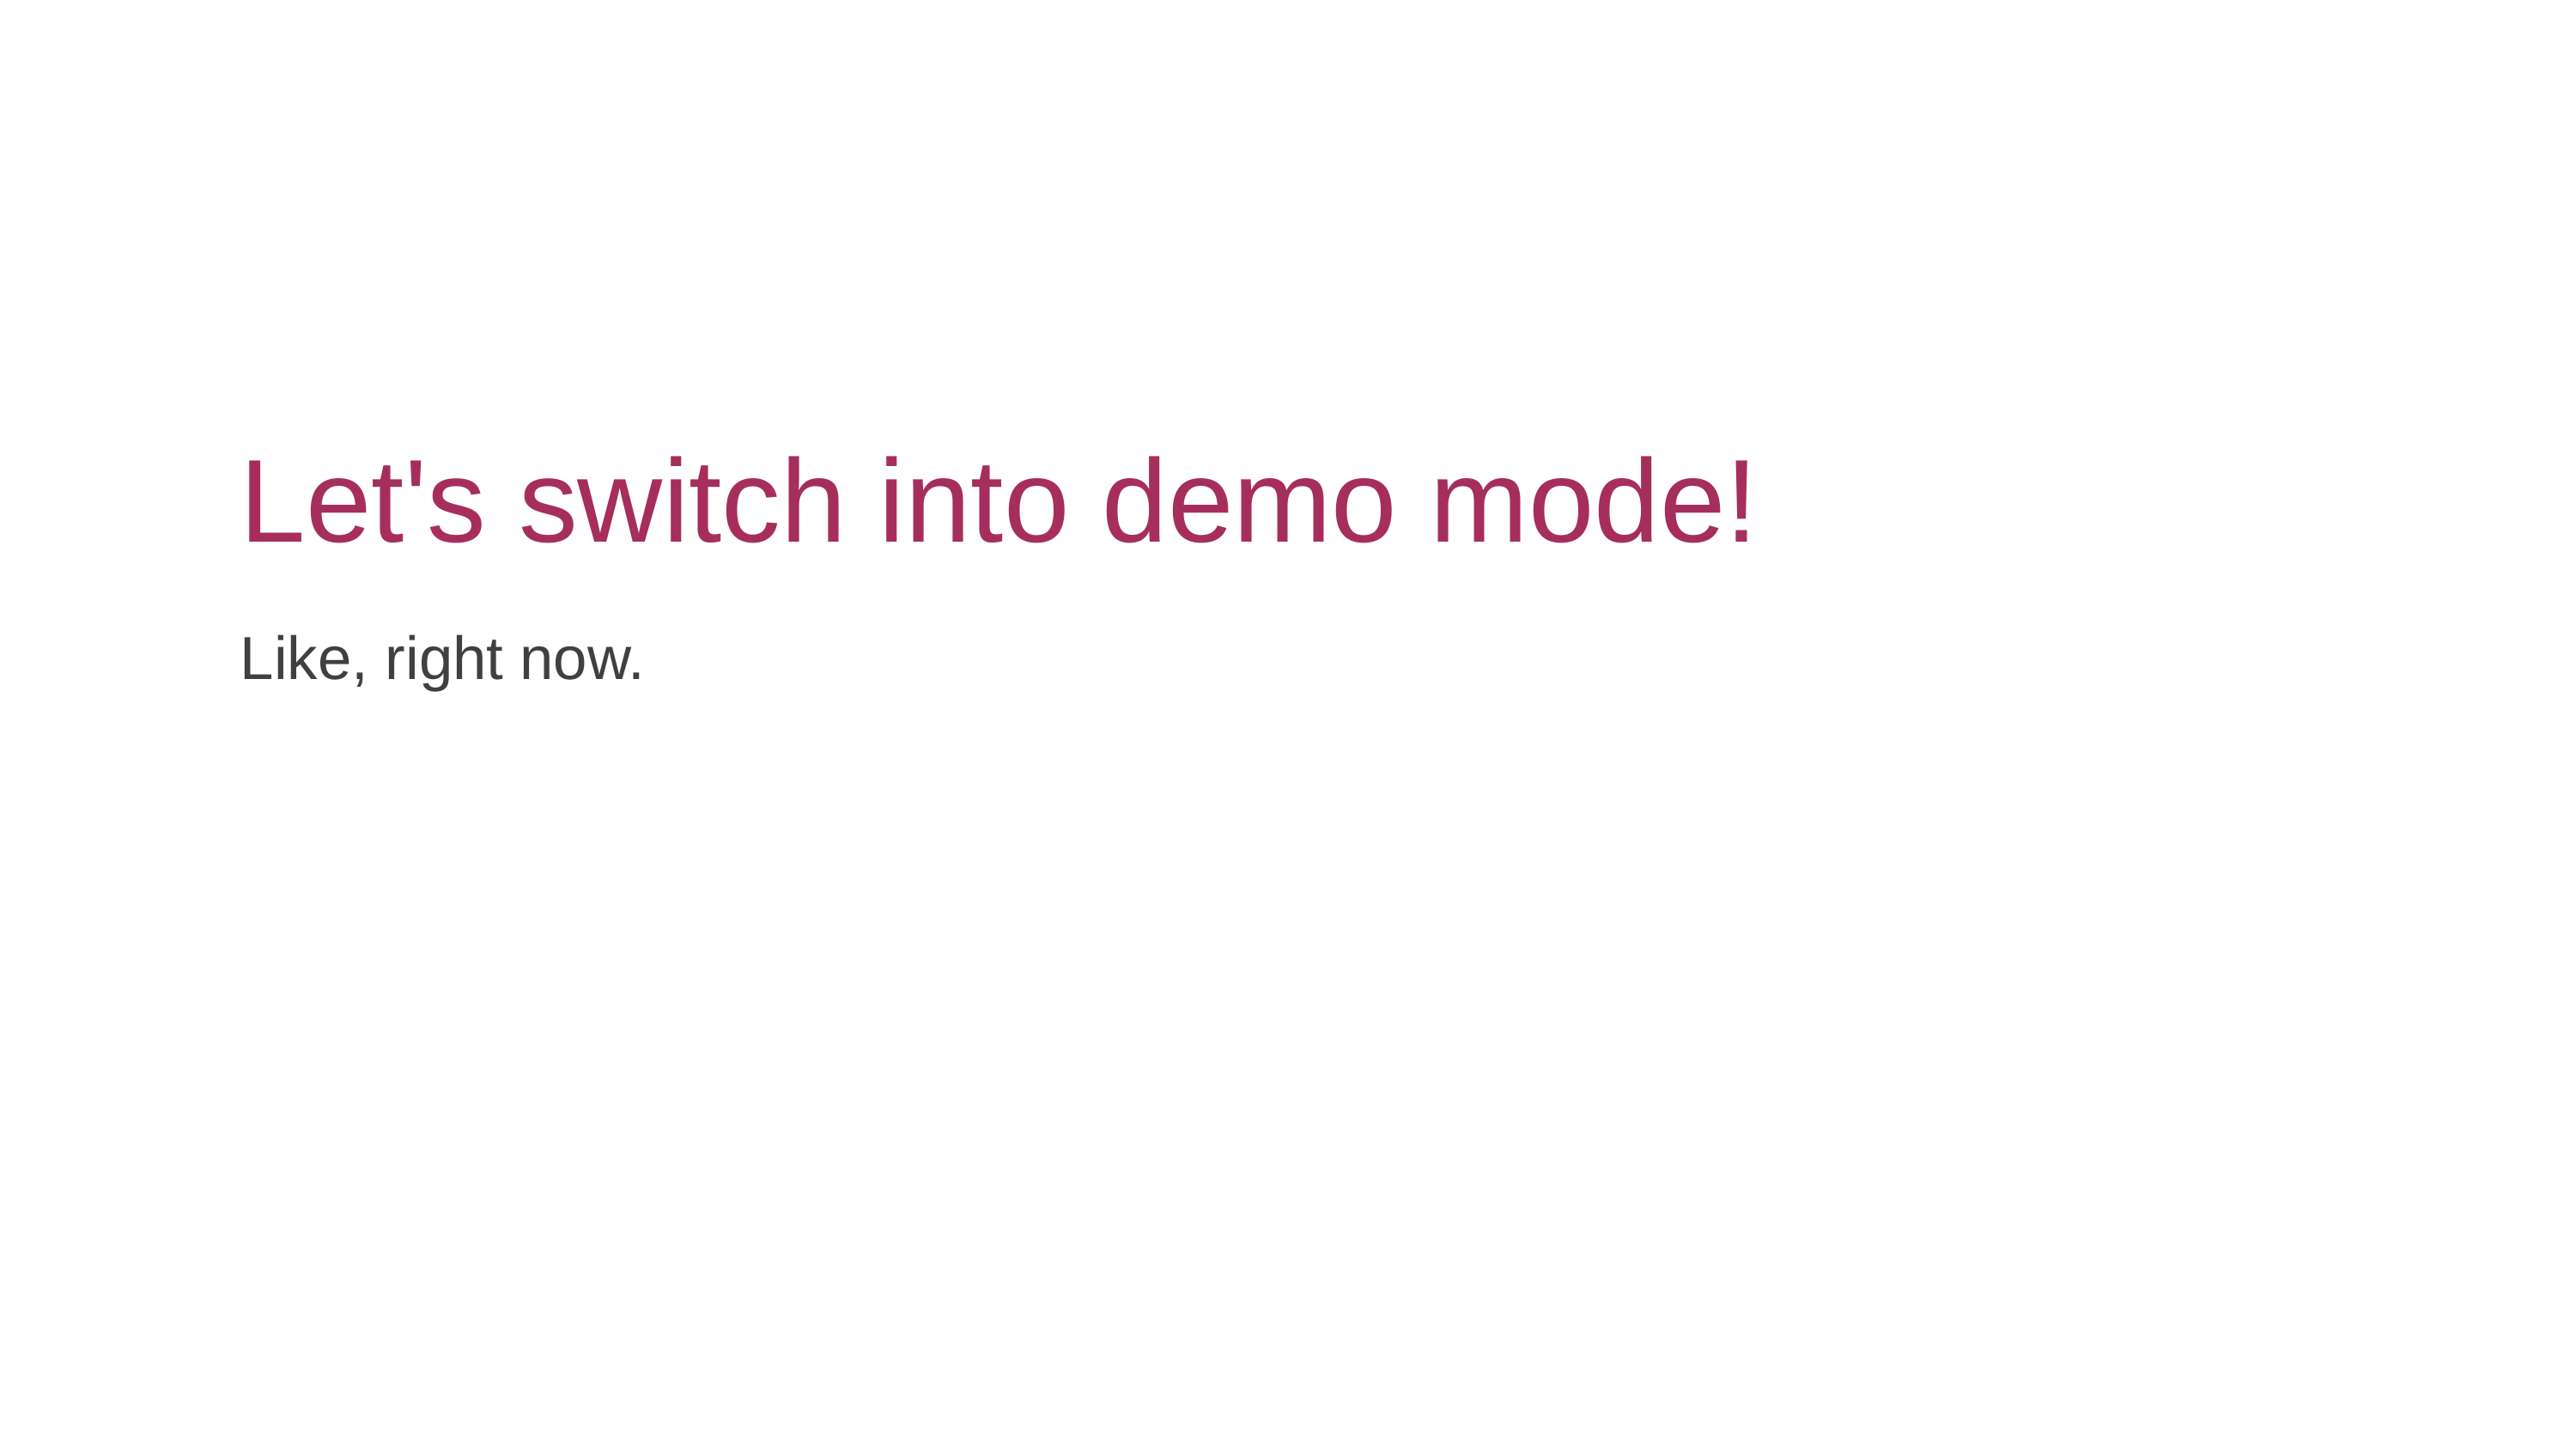

# Let's switch into demo mode!
Like, right now.